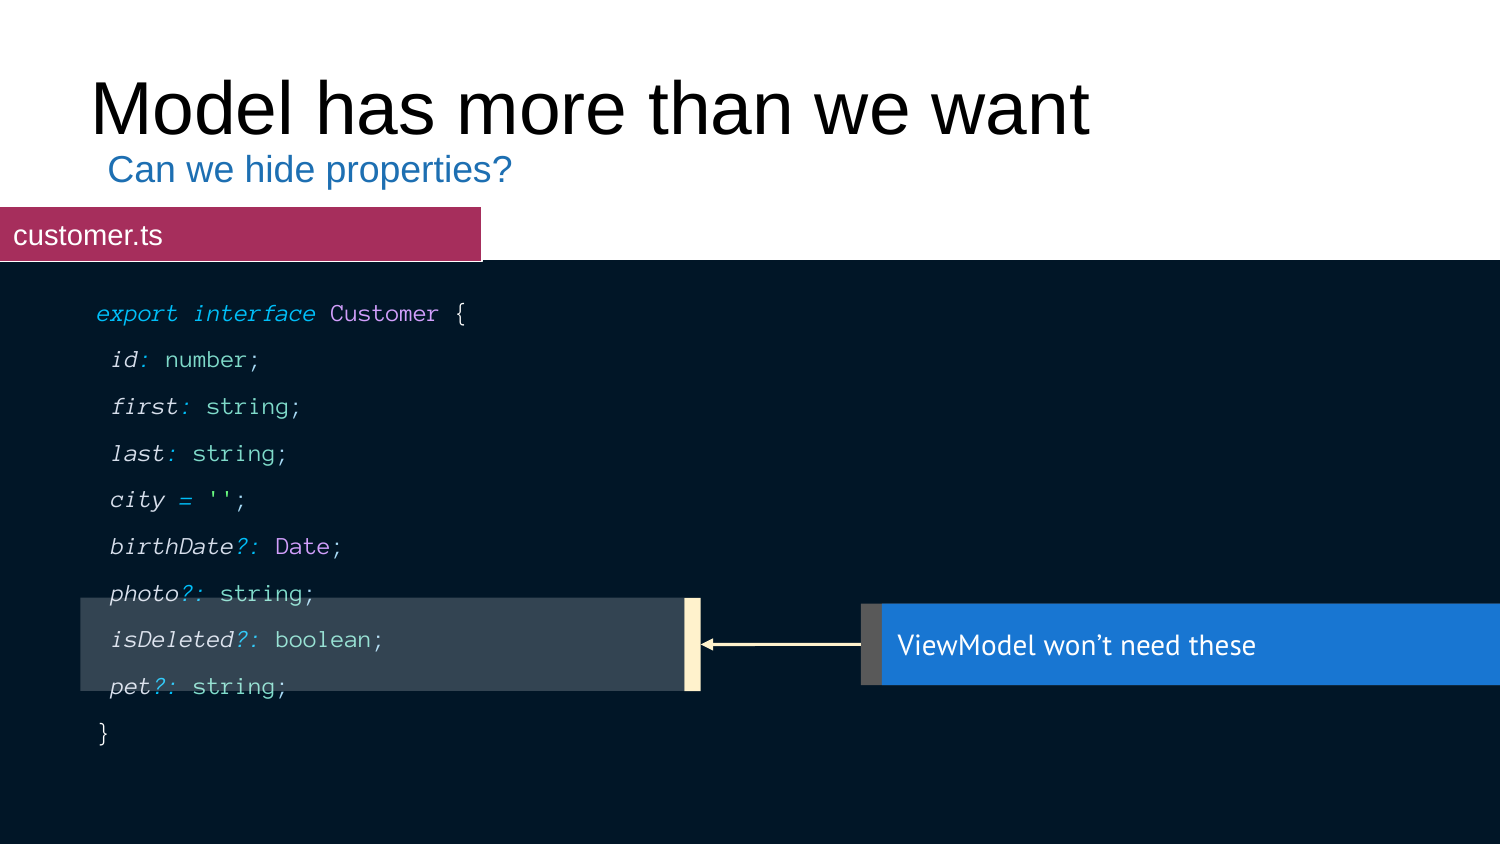

# Model has more than we want
Can we hide properties?
customer.ts

export interface Customer {
 id: number;
 first: string;
 last: string;
 city = '';
 birthDate?: Date;
 photo?: string;
 isDeleted?: boolean;
 pet?: string;
}

ViewModel won’t need these